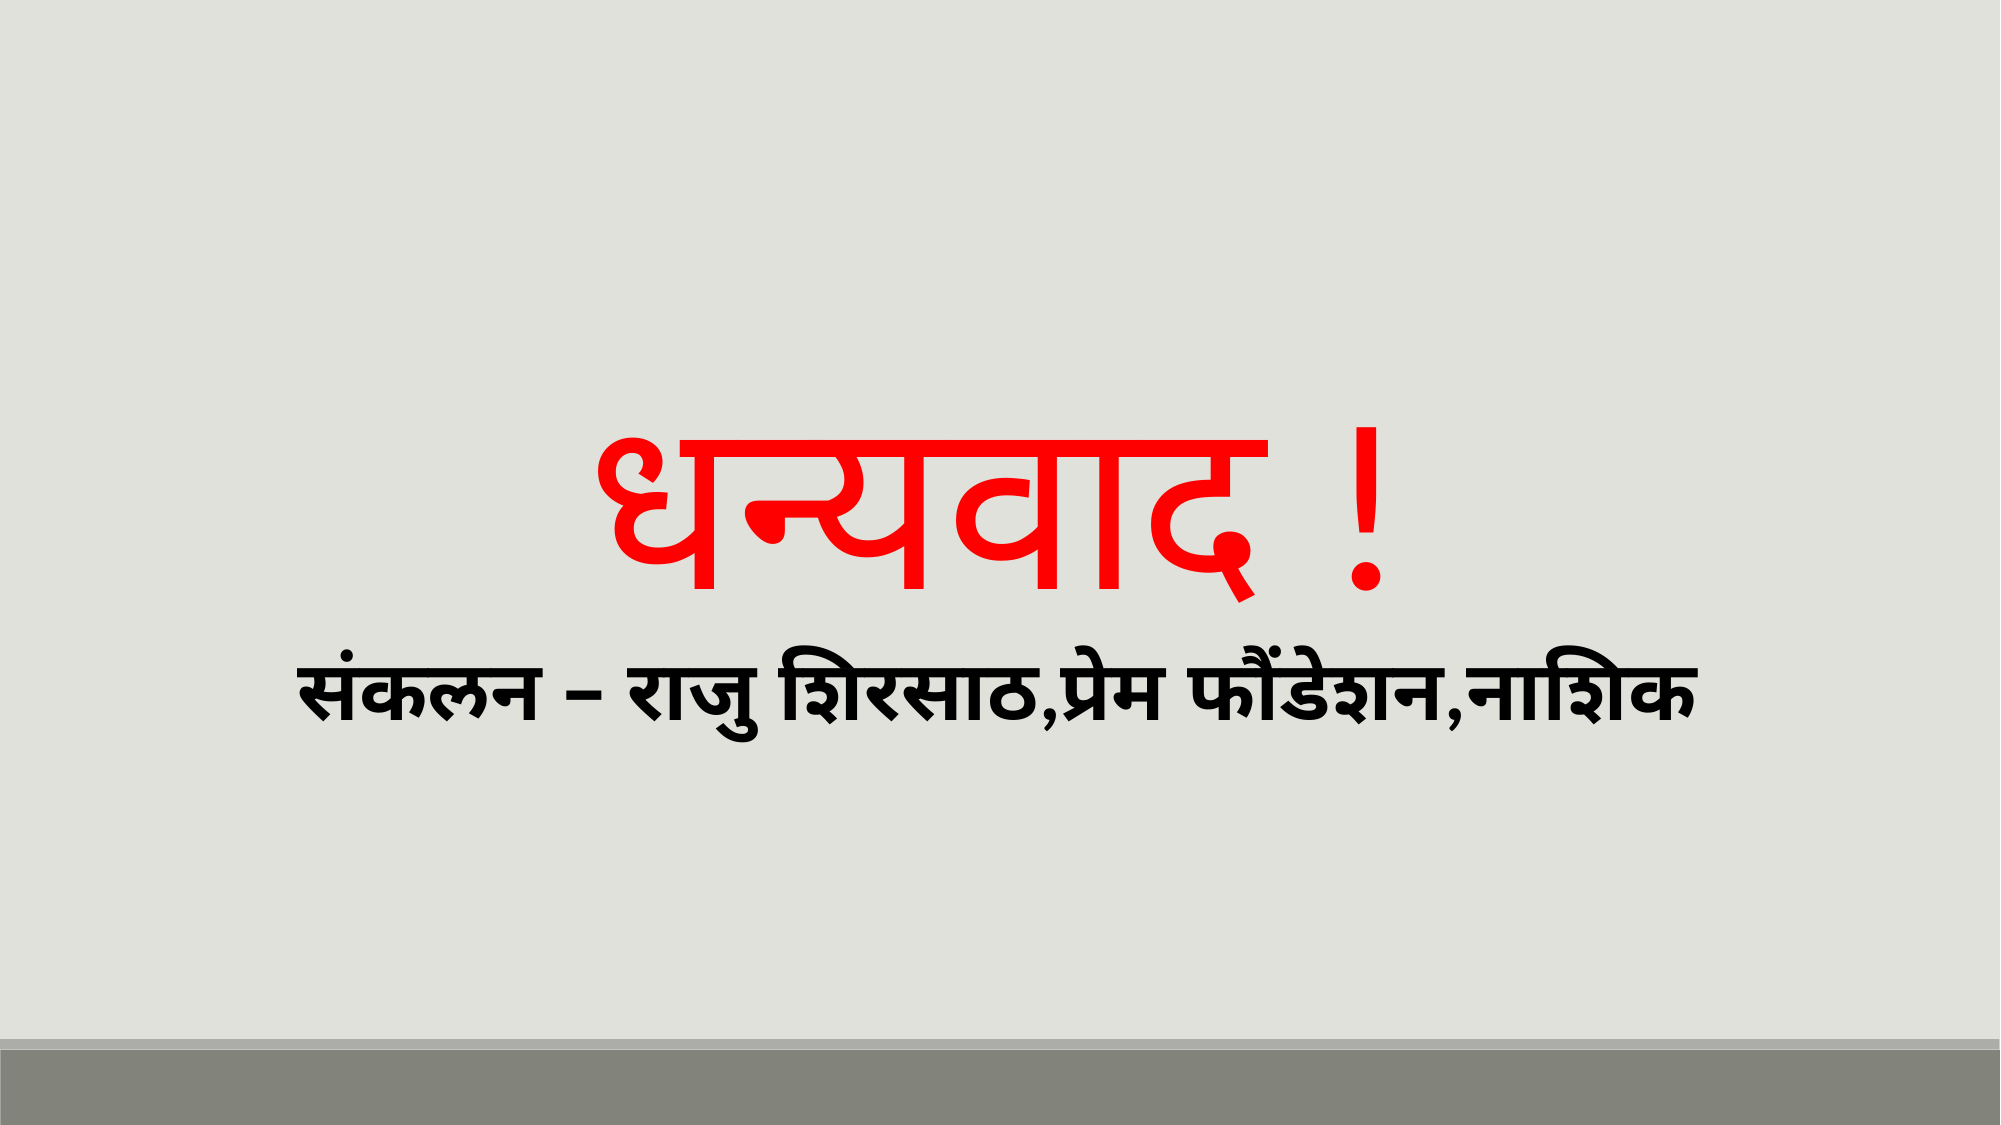

धन्यवाद !
संकलन – राजु शिरसाठ,प्रेम फौंडेशन,नाशिक